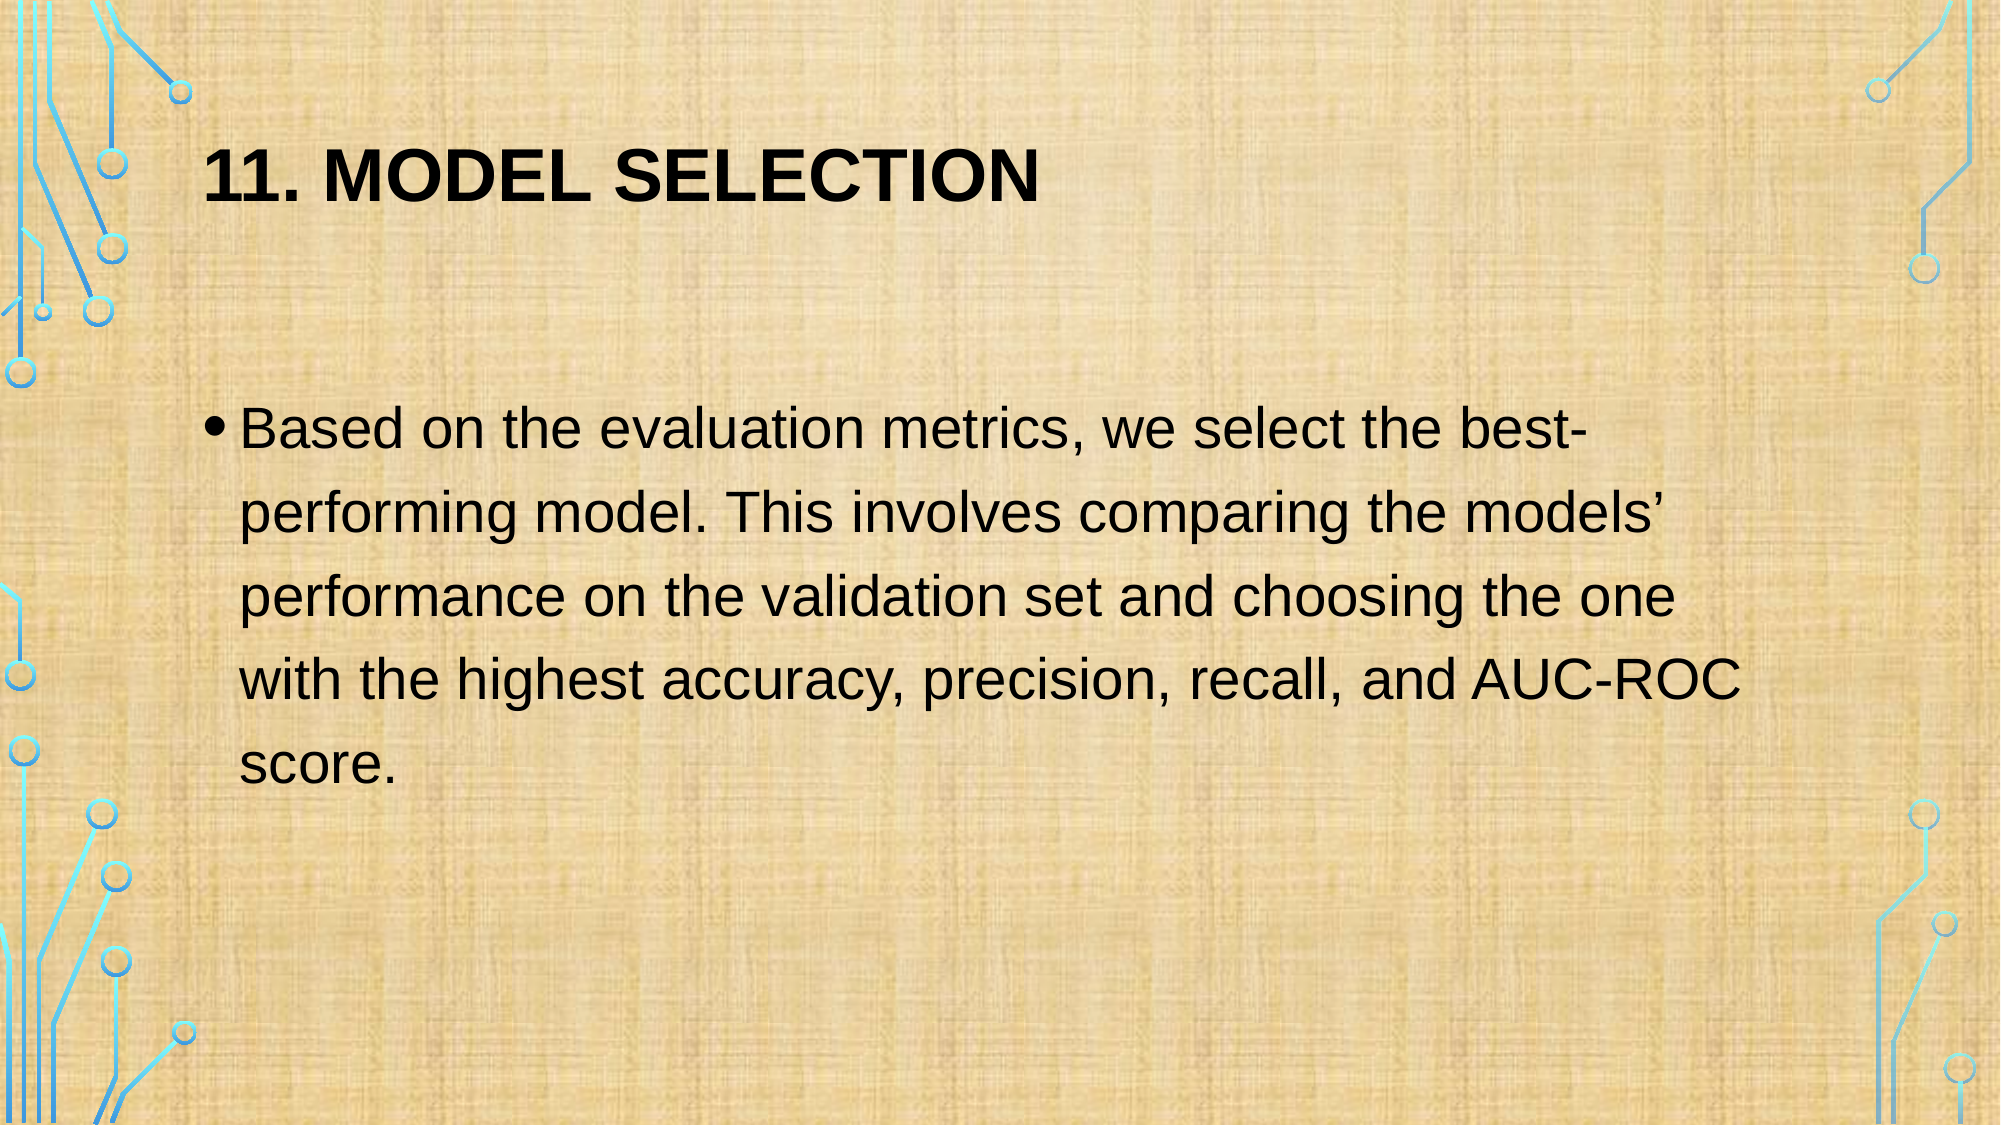

# 11. Model Selection
Based on the evaluation metrics, we select the best-performing model. This involves comparing the models’ performance on the validation set and choosing the one with the highest accuracy, precision, recall, and AUC-ROC score.